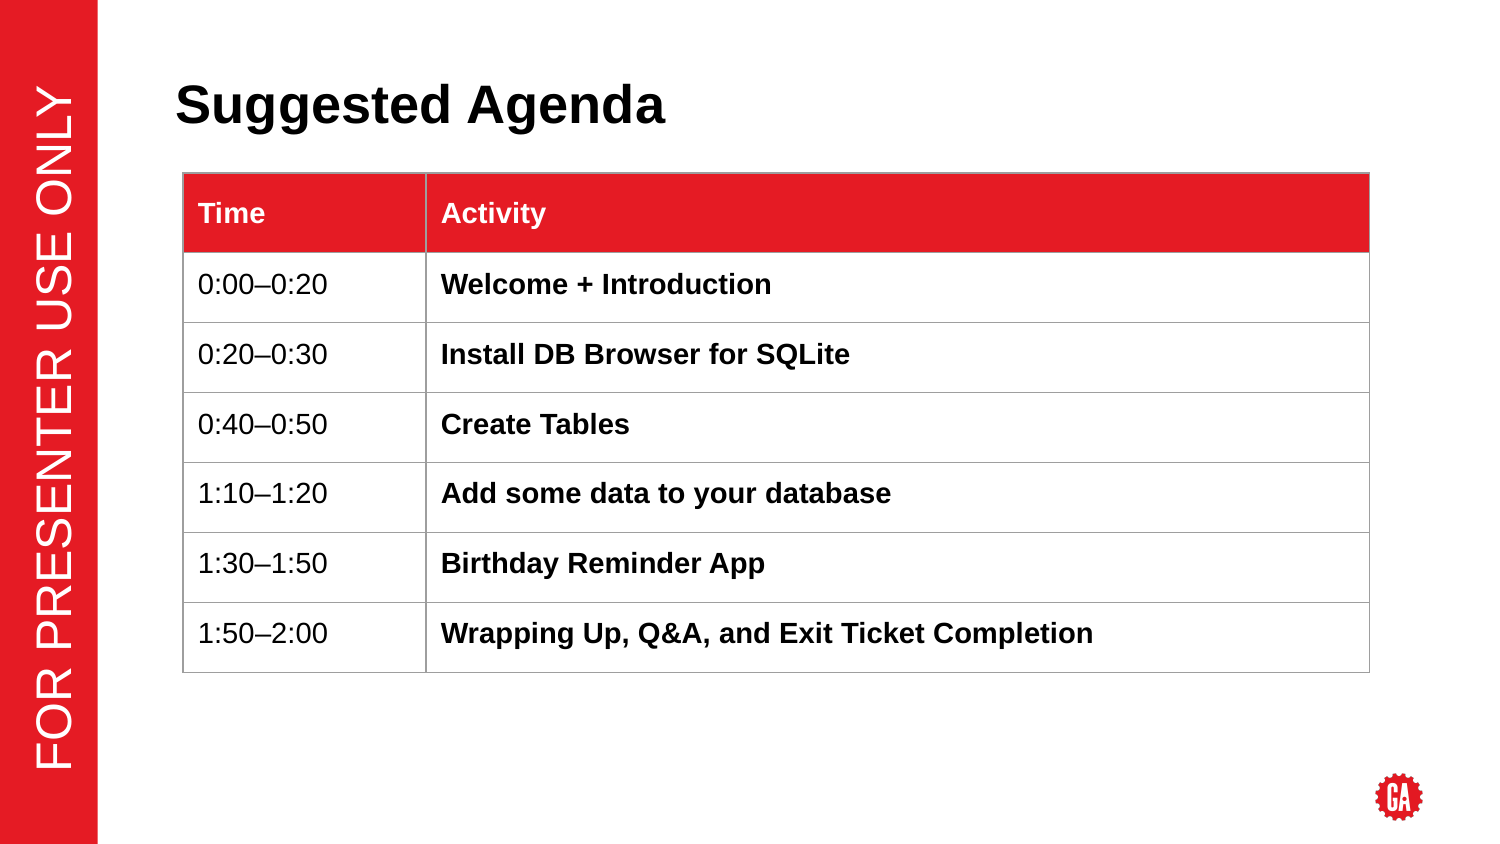

# Suggested Agenda

| Time | Activity |
| --- | --- |
| 0:00–0:20 | Welcome + Introduction |
| 0:20–0:30 | Install DB Browser for SQLite |
| 0:40–0:50 | Create Tables |
| 1:10–1:20 | Add some data to your database |
| 1:30–1:50 | Birthday Reminder App |
| 1:50–2:00 | Wrapping Up, Q&A, and Exit Ticket Completion |